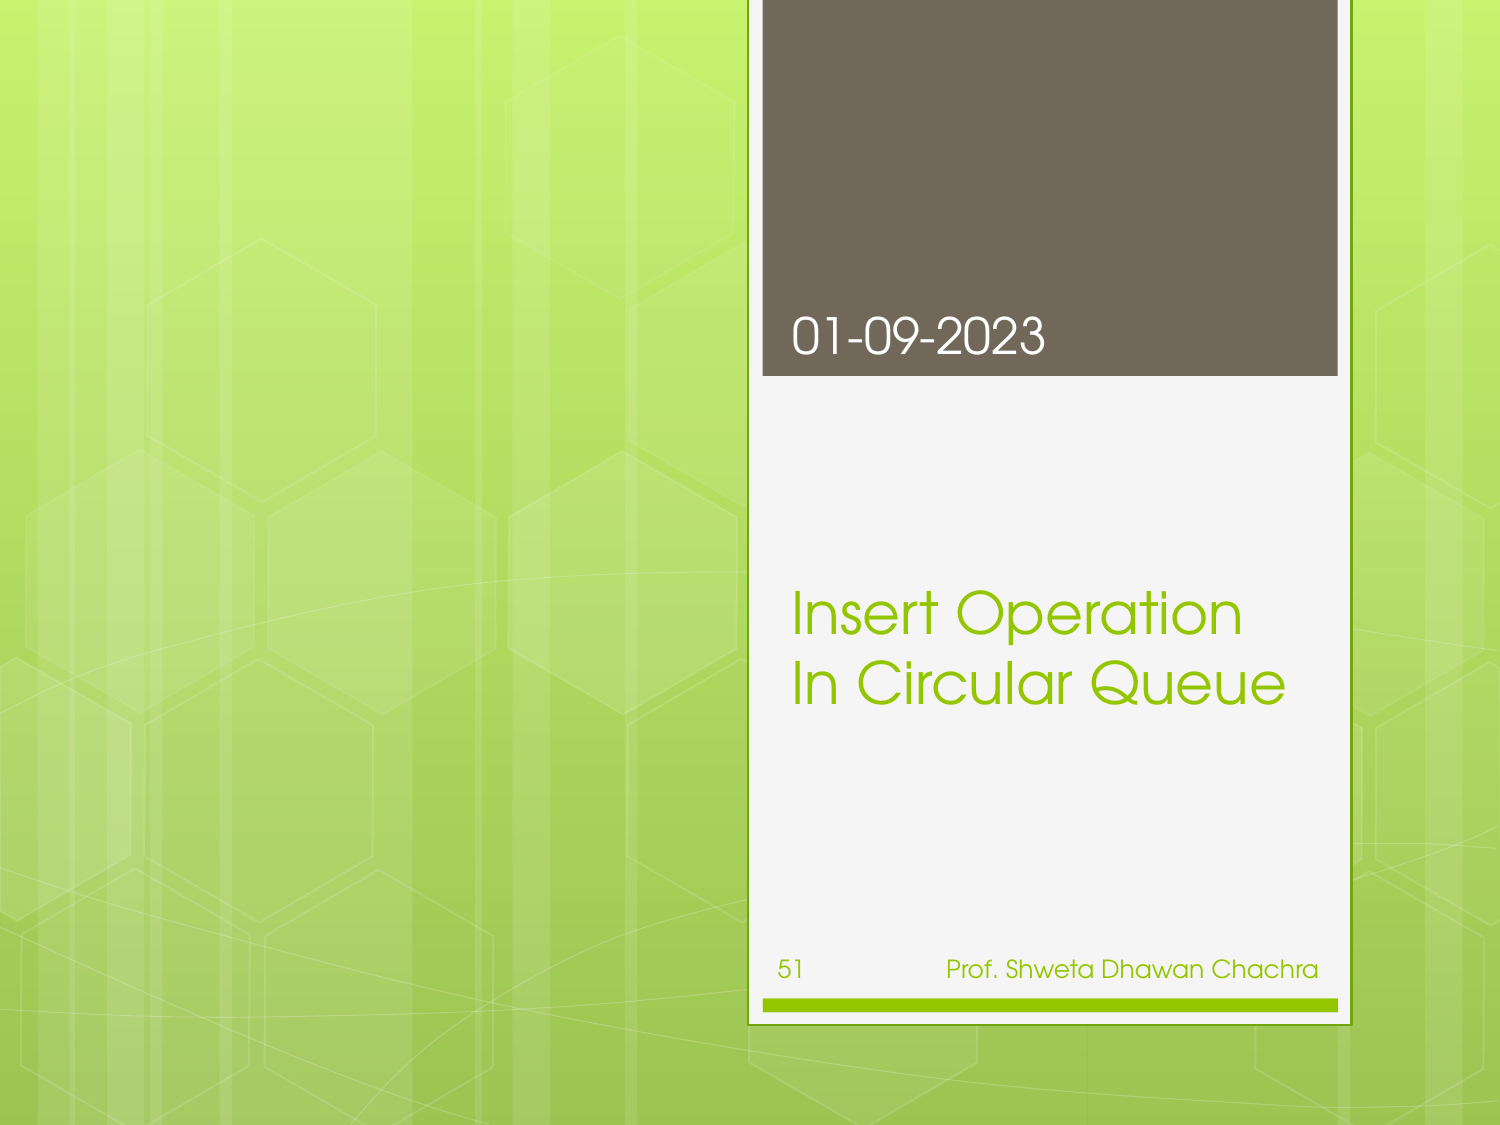

01-09-2023
# Insert Operation In Circular Queue

51
Prof. Shweta Dhawan Chachra